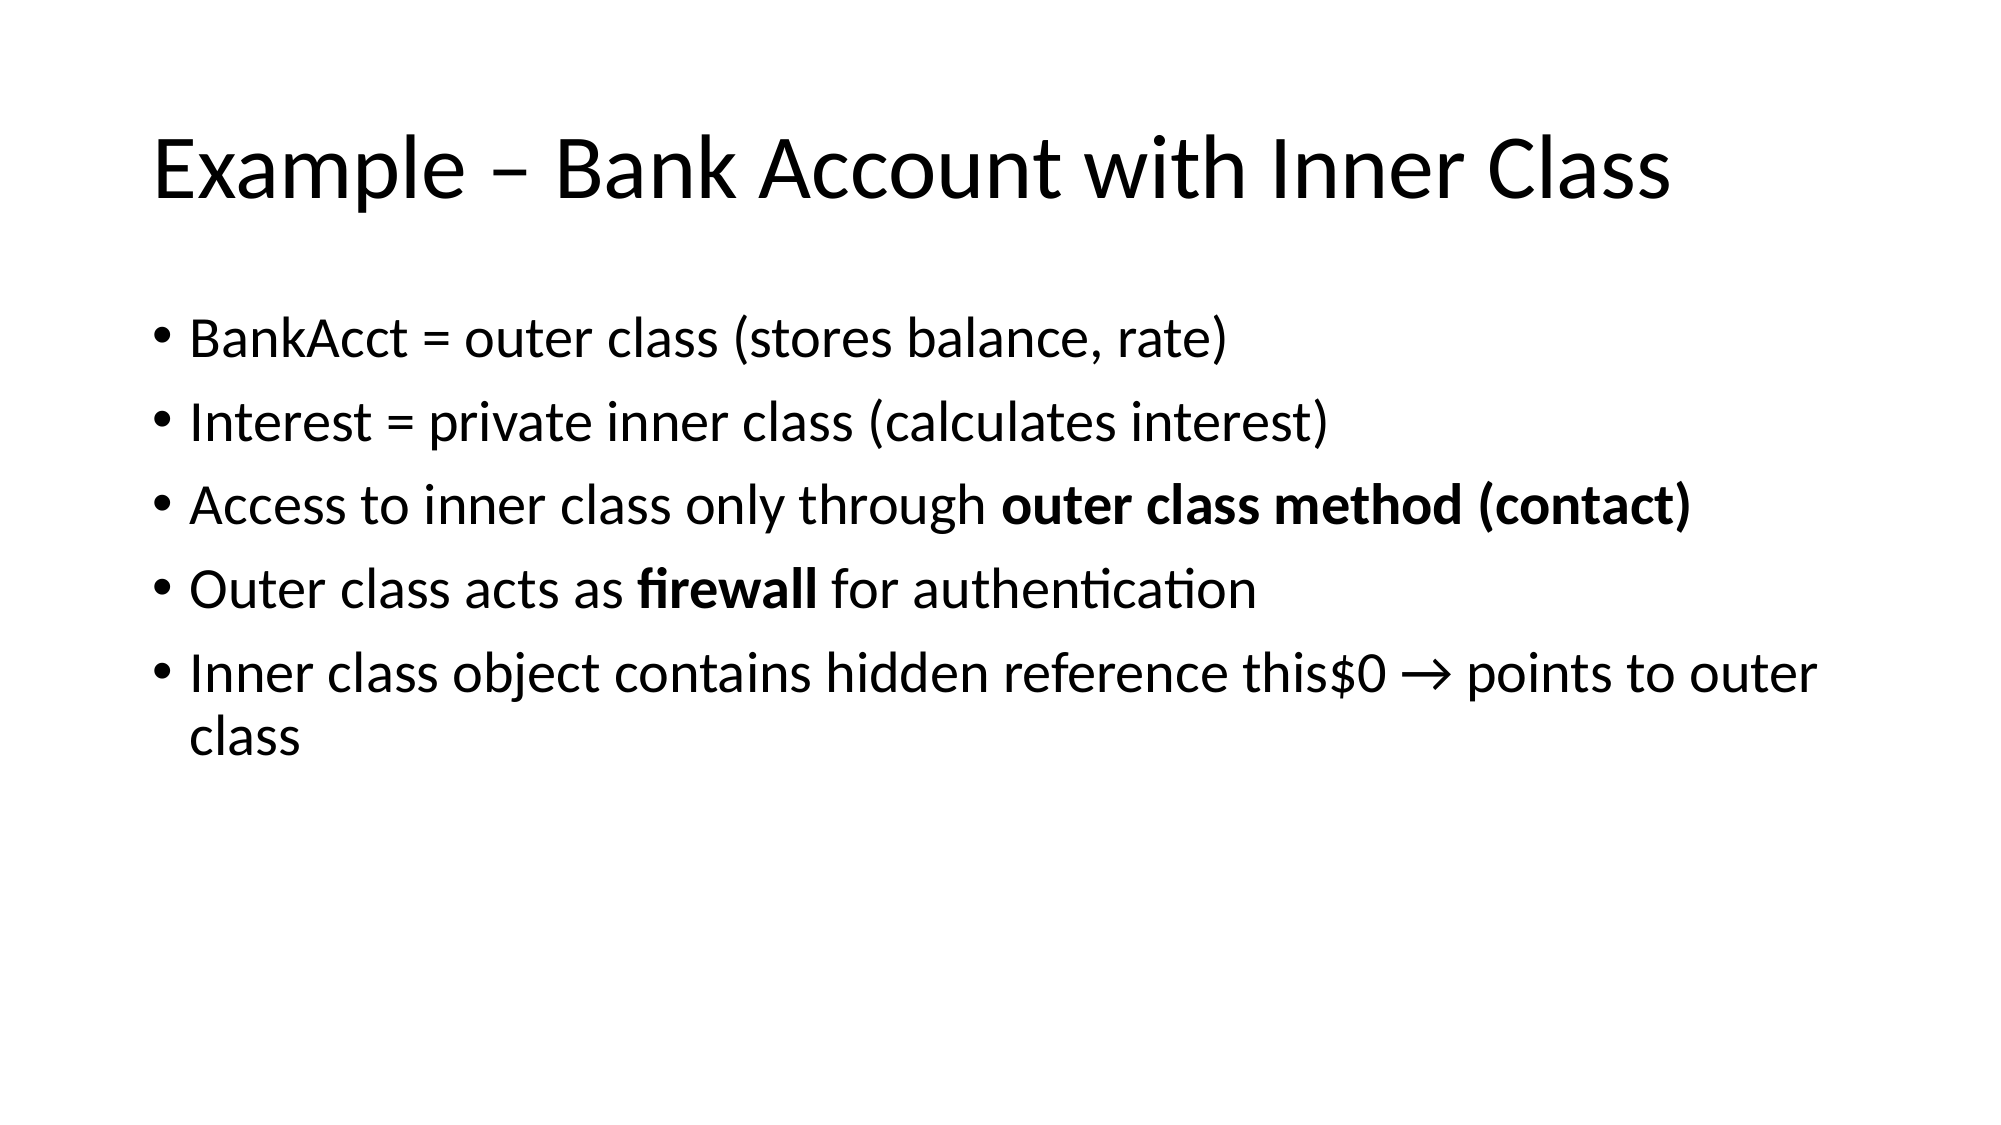

# Example – Bank Account with Inner Class
BankAcct = outer class (stores balance, rate)
Interest = private inner class (calculates interest)
Access to inner class only through outer class method (contact)
Outer class acts as firewall for authentication
Inner class object contains hidden reference this$0 → points to outer class